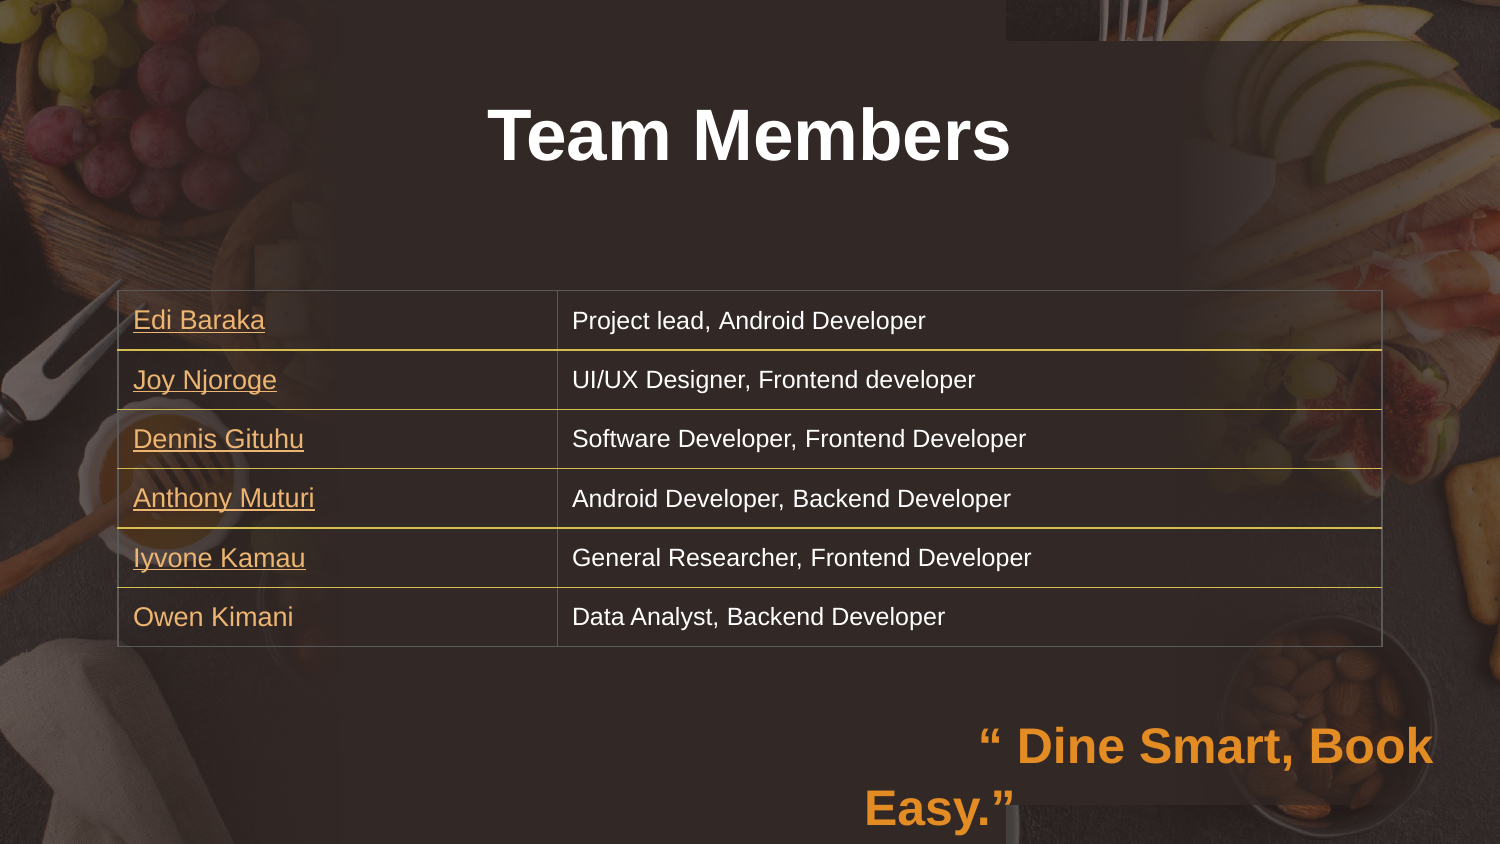

# Team Members
| Edi Baraka | Project lead, Android Developer |
| --- | --- |
| Joy Njoroge | UI/UX Designer, Frontend developer |
| Dennis Gituhu | Software Developer, Frontend Developer |
| Anthony Muturi | Android Developer, Backend Developer |
| Iyvone Kamau | General Researcher, Frontend Developer |
| Owen Kimani | Data Analyst, Backend Developer |
       “ Dine Smart, Book Easy.”